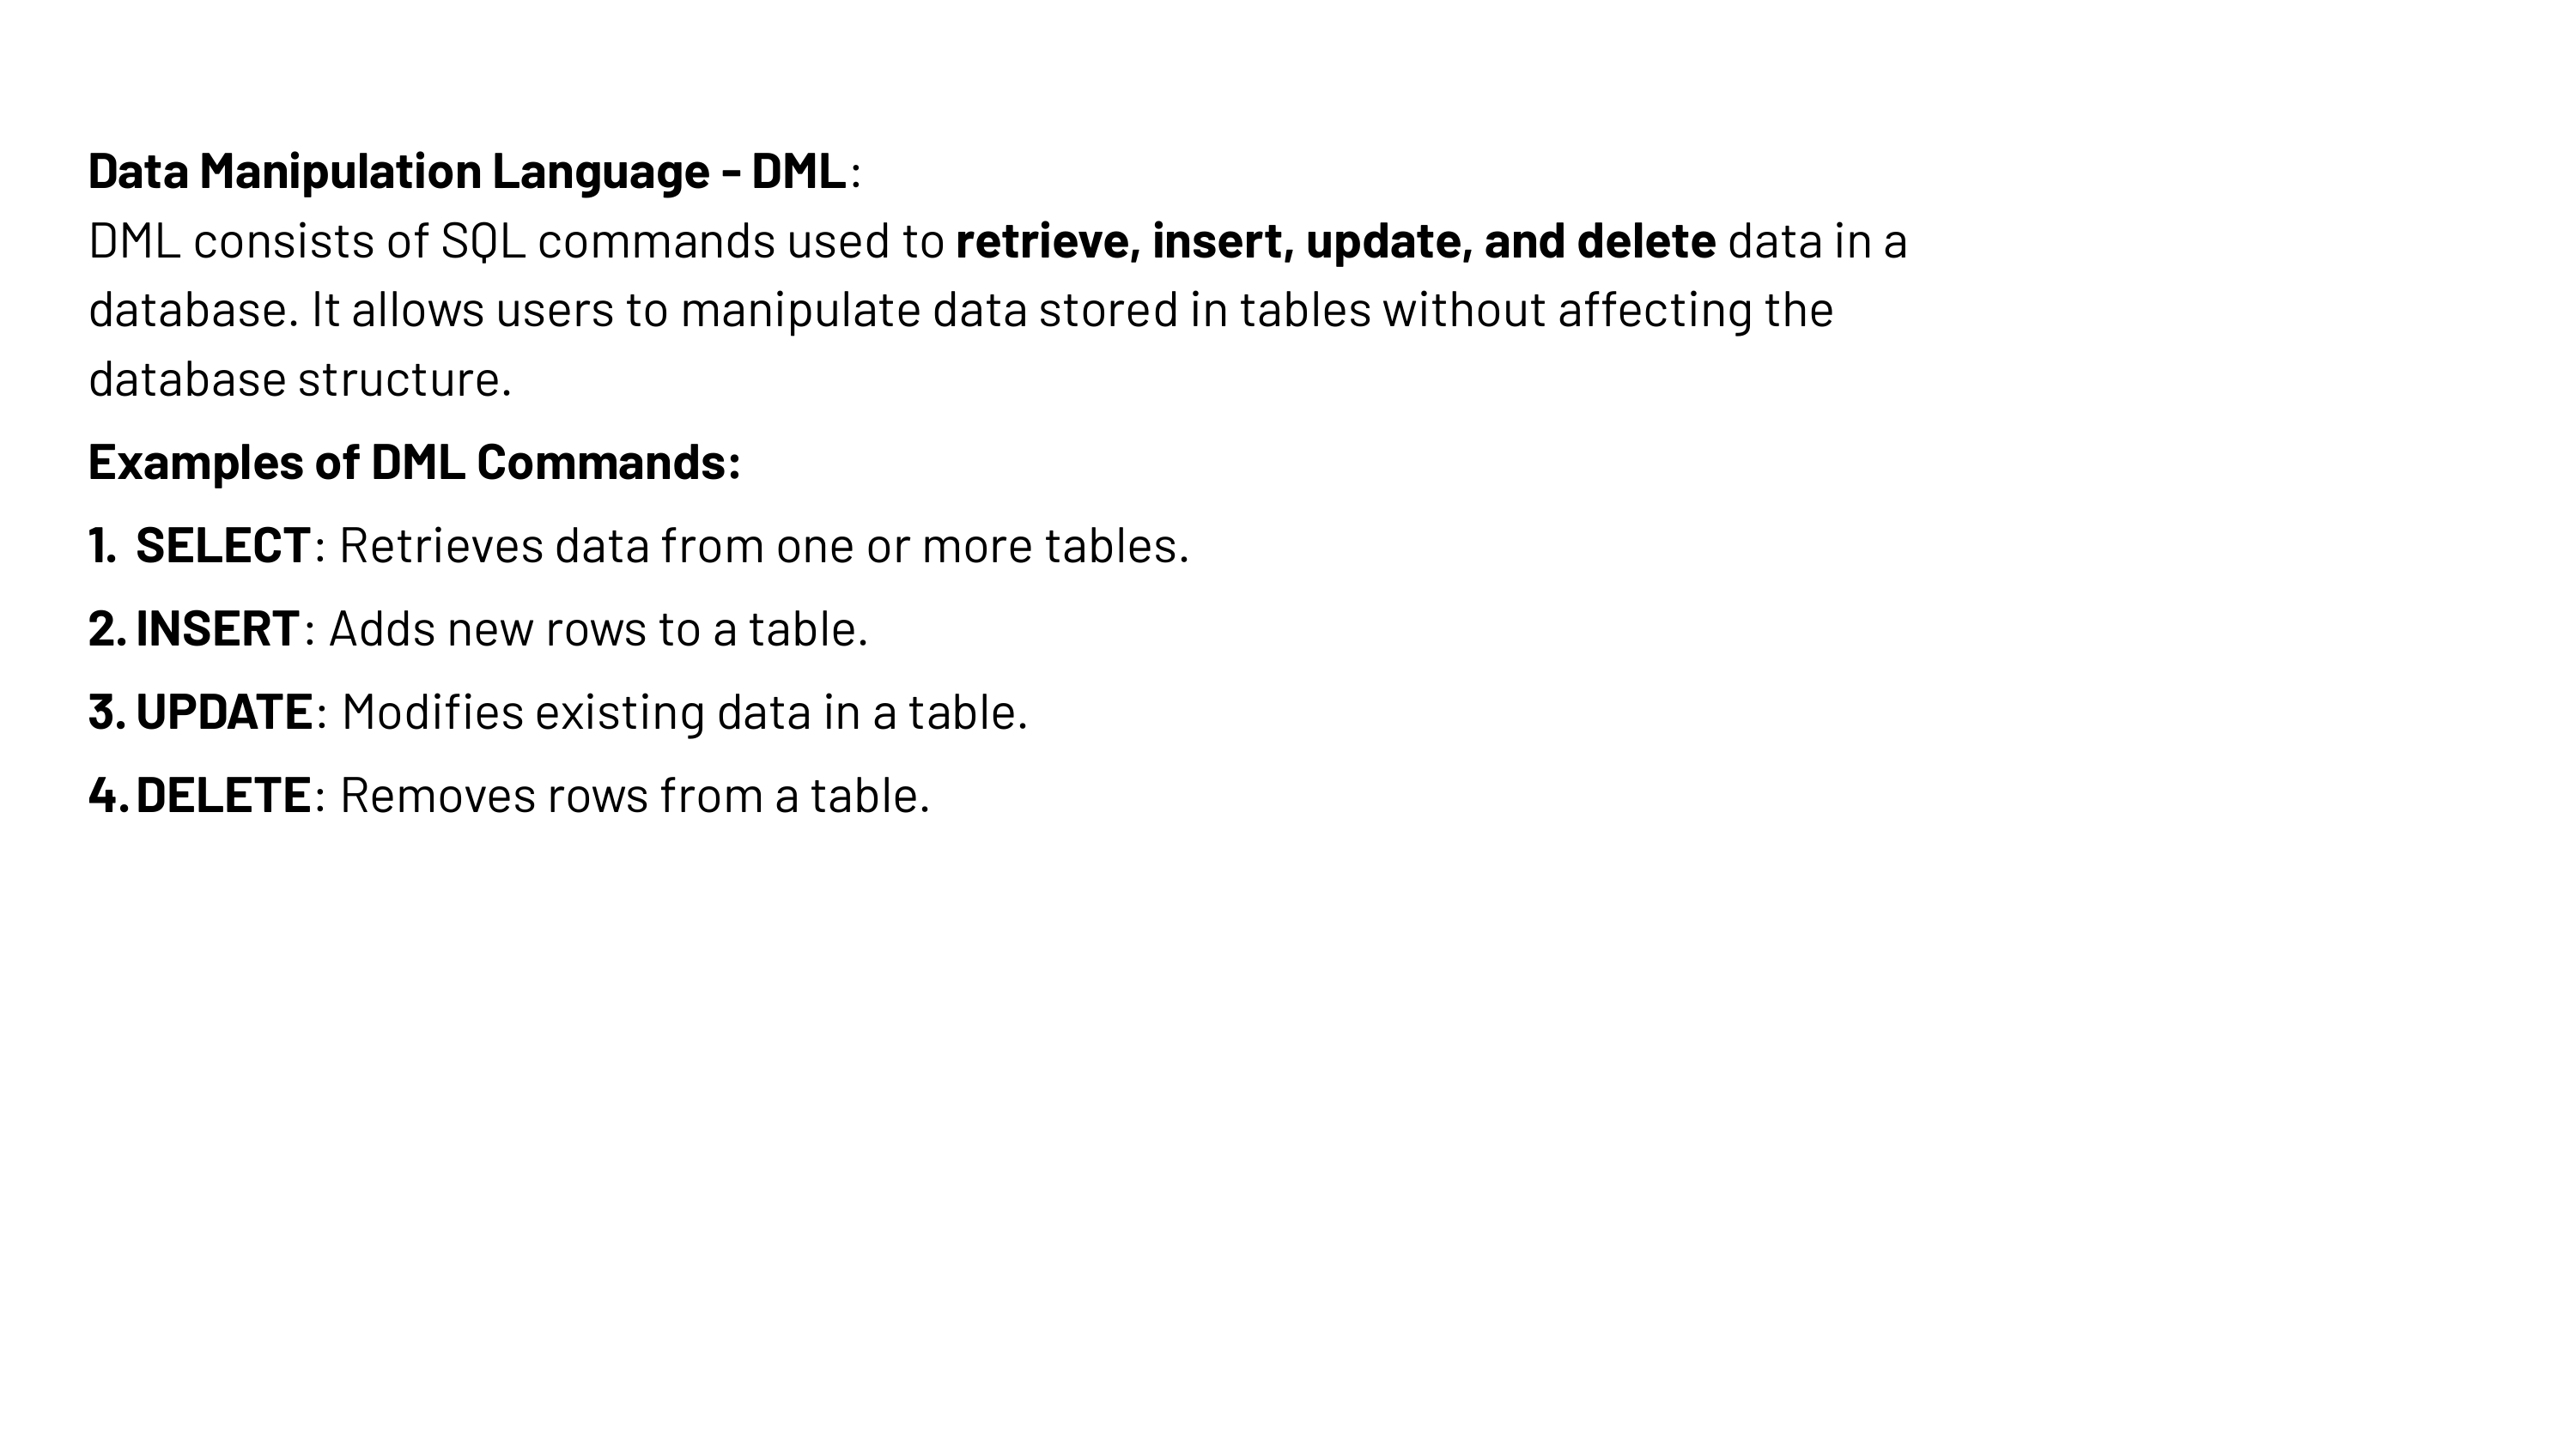

Data Manipulation Language - DML:
DML consists of SQL commands used to retrieve, insert, update, and delete data in a database. It allows users to manipulate data stored in tables without affecting the database structure.
Examples of DML Commands:
SELECT: Retrieves data from one or more tables.
INSERT: Adds new rows to a table.
UPDATE: Modifies existing data in a table.
DELETE: Removes rows from a table.